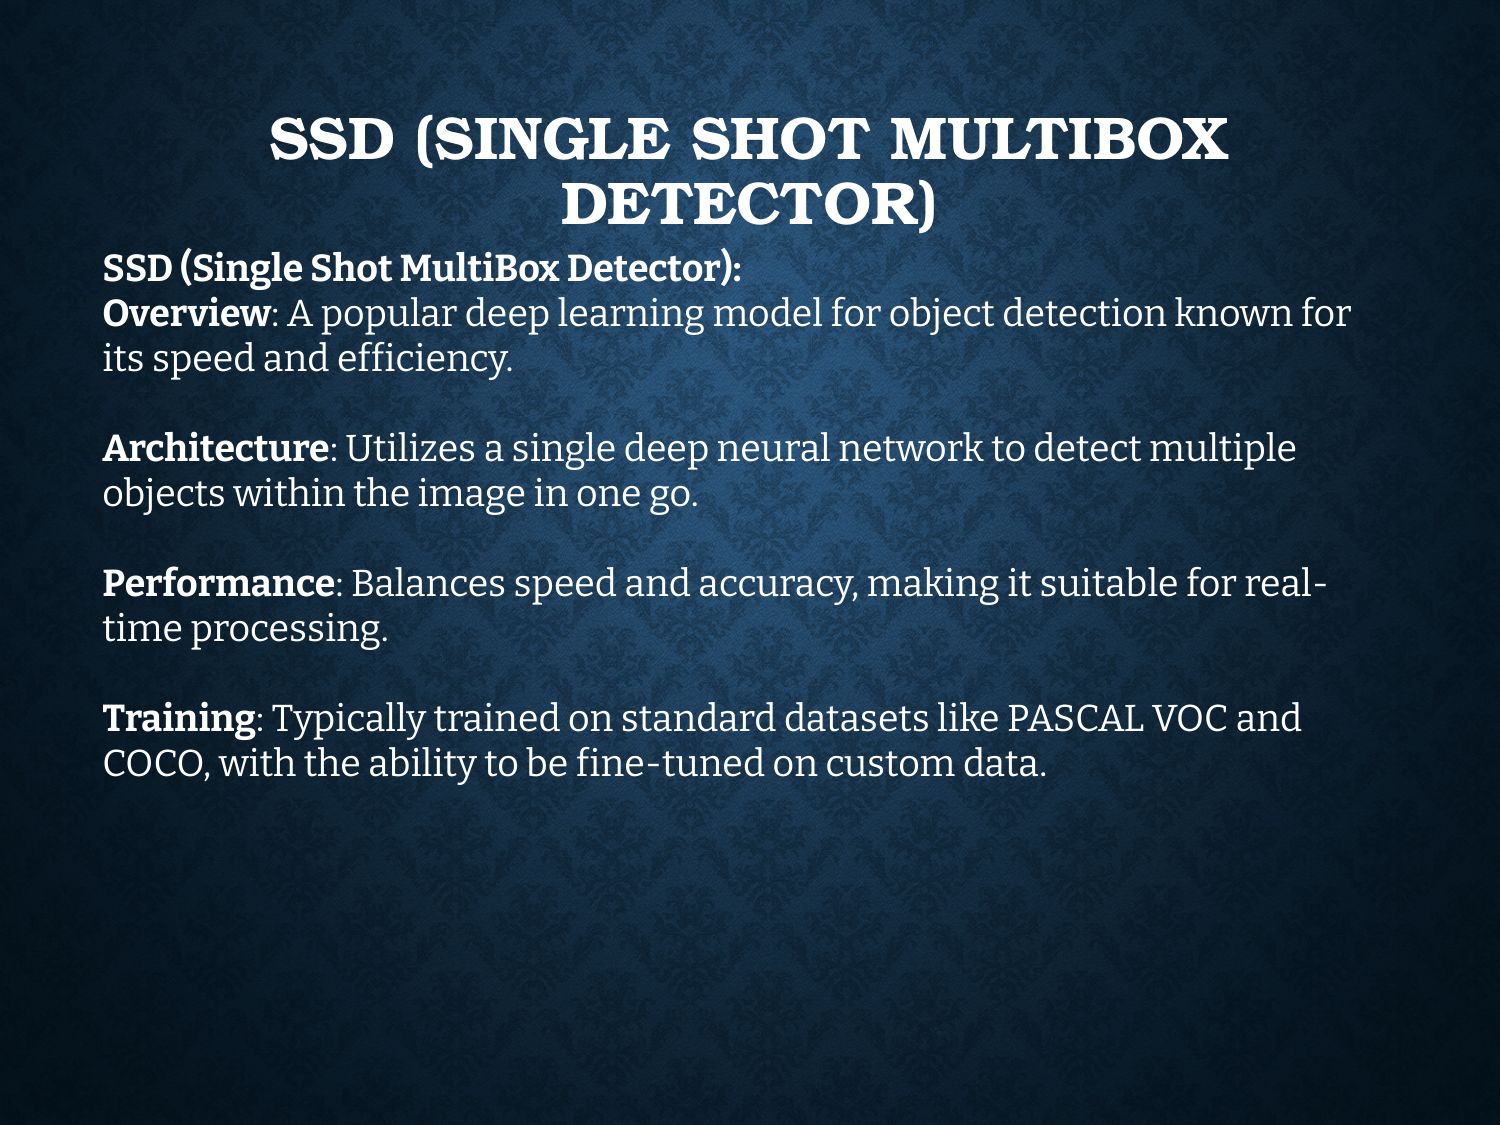

# SSD (Single Shot MultiBox Detector)
SSD (Single Shot MultiBox Detector):
Overview: A popular deep learning model for object detection known for its speed and efficiency.

Architecture: Utilizes a single deep neural network to detect multiple objects within the image in one go.

Performance: Balances speed and accuracy, making it suitable for real-time processing.

Training: Typically trained on standard datasets like PASCAL VOC and COCO, with the ability to be fine-tuned on custom data.